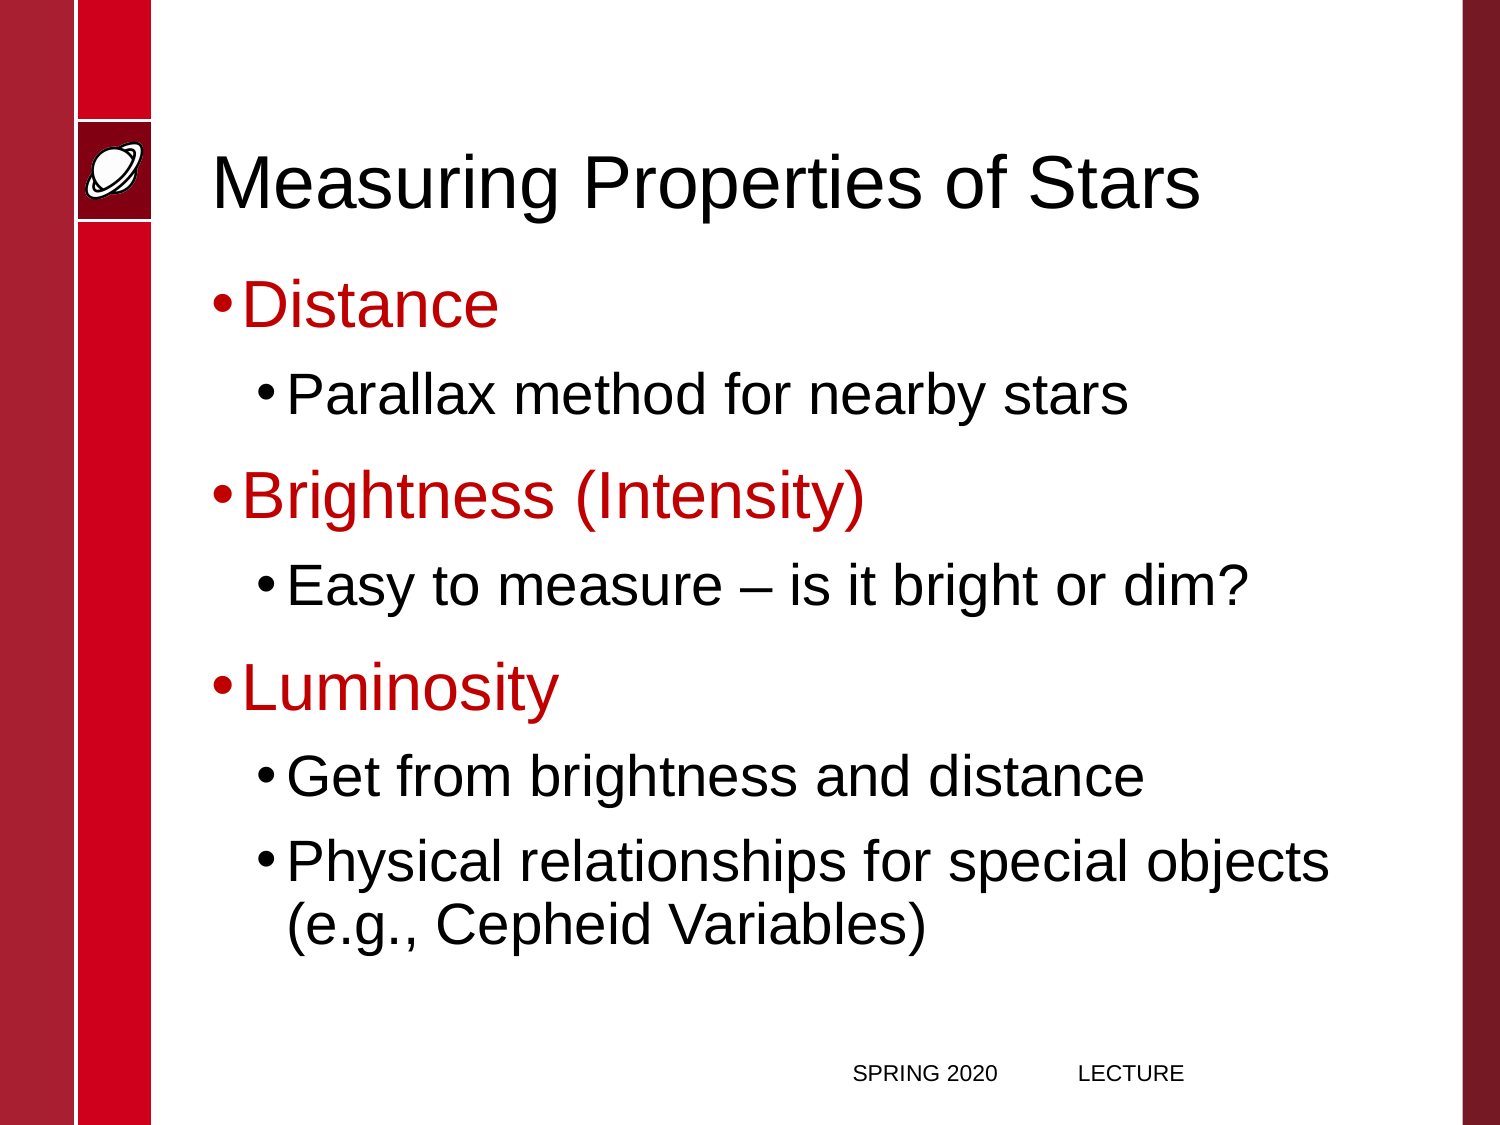

# Measuring Properties of Stars
Distance
Parallax method for nearby stars
Brightness (Intensity)
Easy to measure – is it bright or dim?
Luminosity
Get from brightness and distance
Physical relationships for special objects (e.g., Cepheid Variables)
Spring 2020
Lecture